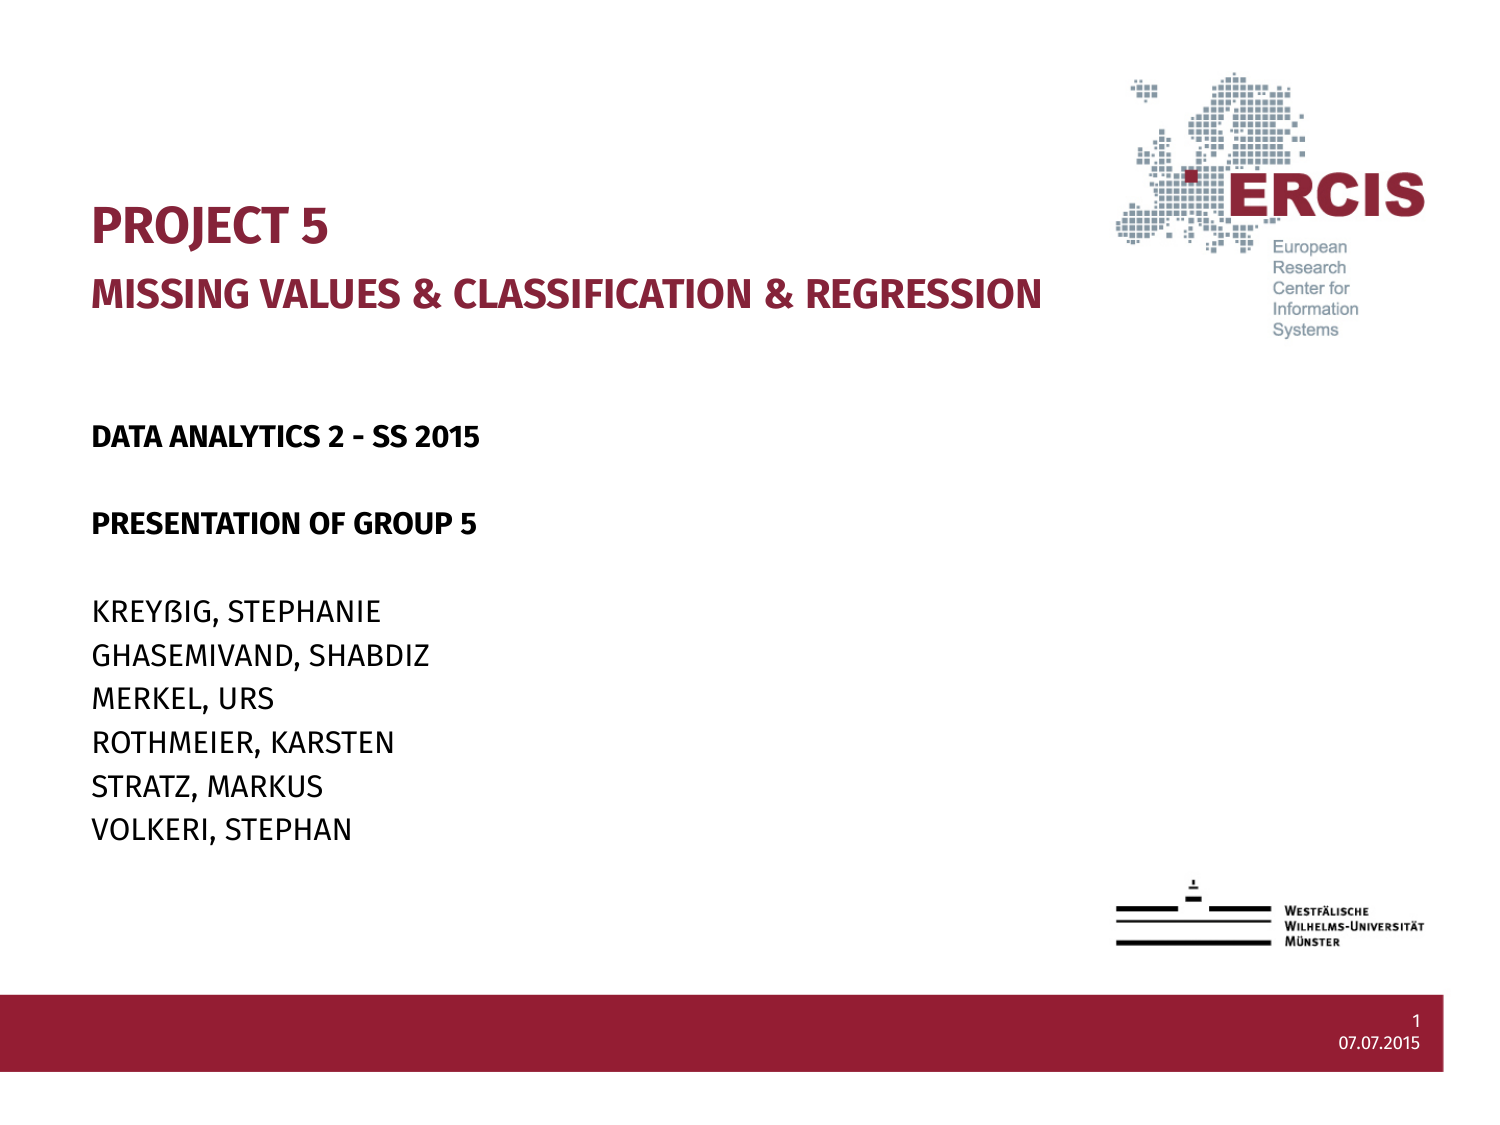

Project 5
Missing values & classification & regression
Data Analytics 2 - ss 2015

presentation of group 5

Kreyßig, Stephanie
Ghasemivand, Shabdiz
Merkel, Urs
Rothmeier, Karsten
Stratz, Markus
Volkeri, Stephan